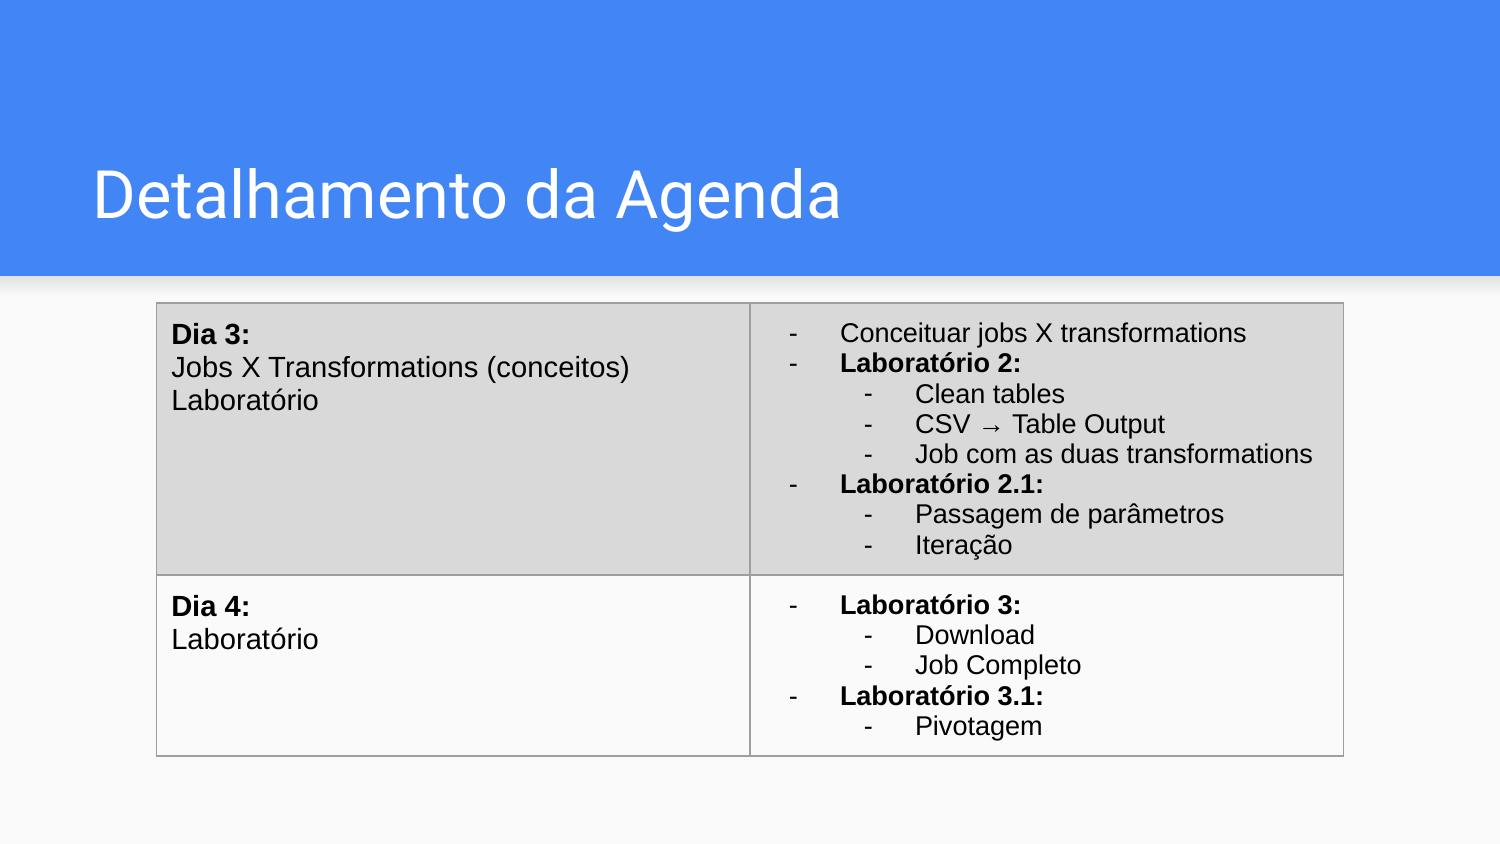

# Detalhamento da Agenda
| Dia 3: Jobs X Transformations (conceitos) Laboratório | Conceituar jobs X transformations Laboratório 2: Clean tables CSV → Table Output Job com as duas transformations Laboratório 2.1: Passagem de parâmetros Iteração |
| --- | --- |
| Dia 4: Laboratório | Laboratório 3: Download Job Completo Laboratório 3.1: Pivotagem |